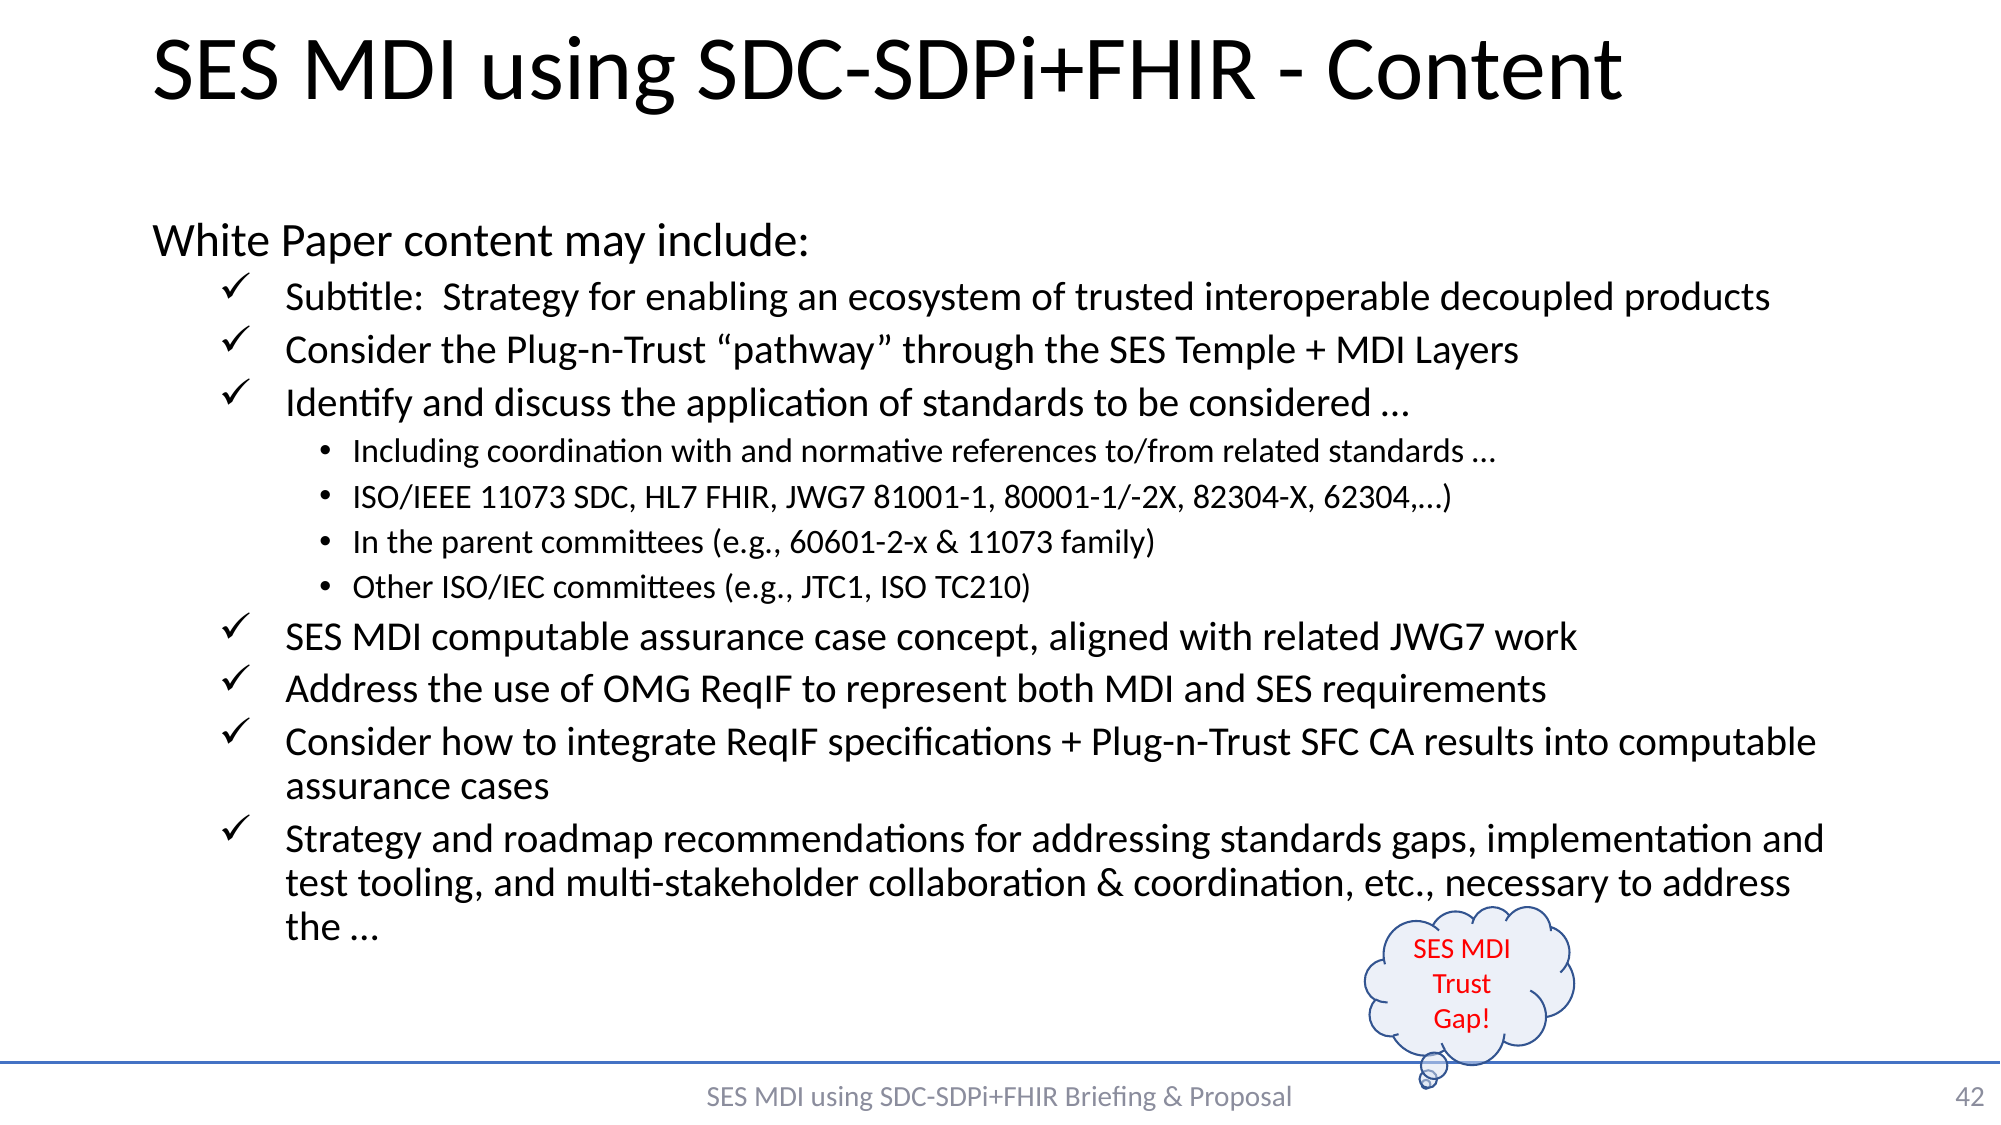

# SES MDI using SDC-SDPi+FHIR - Content
White Paper content may include:
Subtitle:  Strategy for enabling an ecosystem of trusted interoperable decoupled products
Consider the Plug-n-Trust “pathway” through the SES Temple + MDI Layers
Identify and discuss the application of standards to be considered …
Including coordination with and normative references to/from related standards …
ISO/IEEE 11073 SDC, HL7 FHIR, JWG7 81001-1, 80001-1/-2X, 82304-X, 62304,…)
In the parent committees (e.g., 60601-2-x & 11073 family)
Other ISO/IEC committees (e.g., JTC1, ISO TC210)
SES MDI computable assurance case concept, aligned with related JWG7 work
Address the use of OMG ReqIF to represent both MDI and SES requirements
Consider how to integrate ReqIF specifications + Plug-n-Trust SFC CA results into computable assurance cases
Strategy and roadmap recommendations for addressing standards gaps, implementation and test tooling, and multi-stakeholder collaboration & coordination, etc., necessary to address the …

SES MDI Trust Gap!
SES MDI using SDC-SDPi+FHIR Briefing & Proposal
42